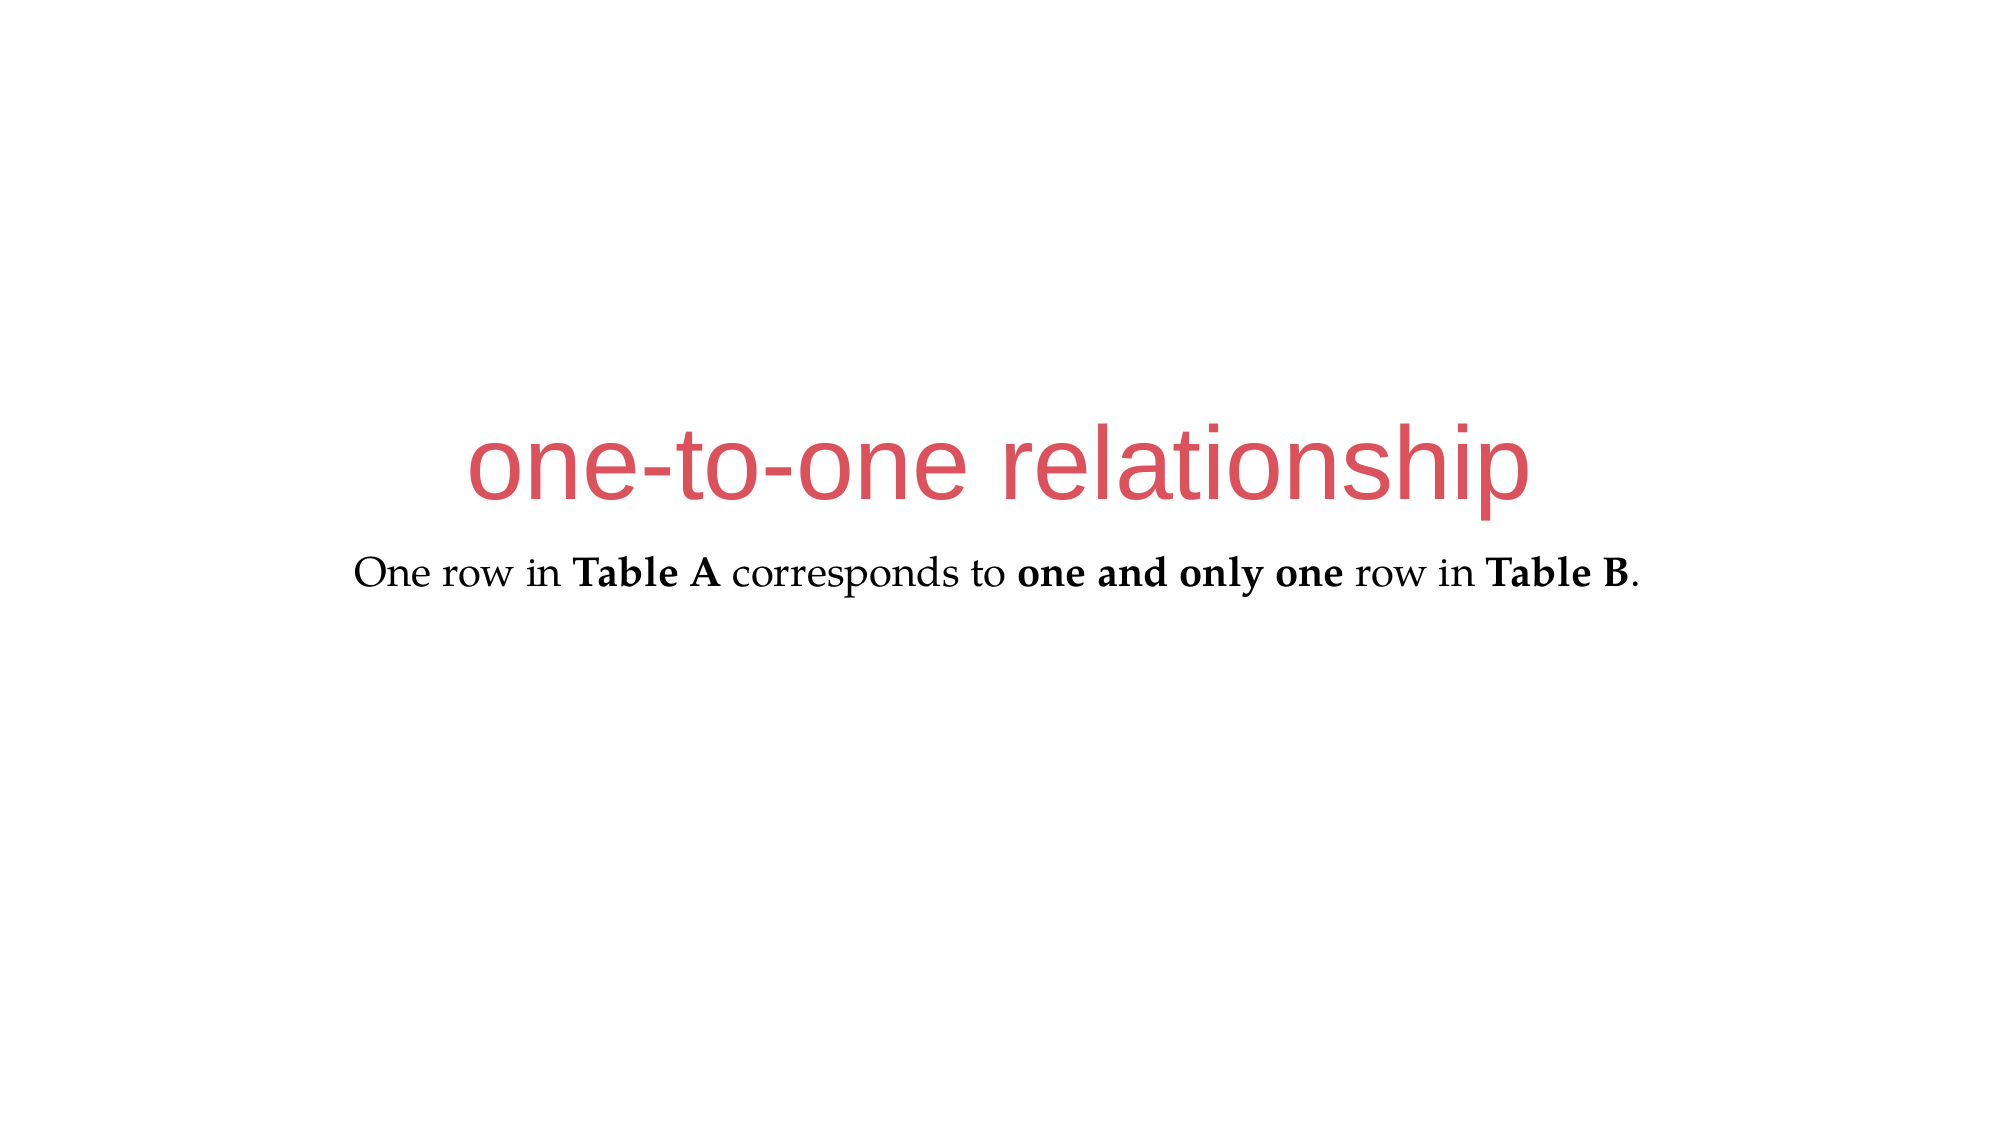

one-to-one relationship
One row in Table A corresponds to one and only one row in Table B.